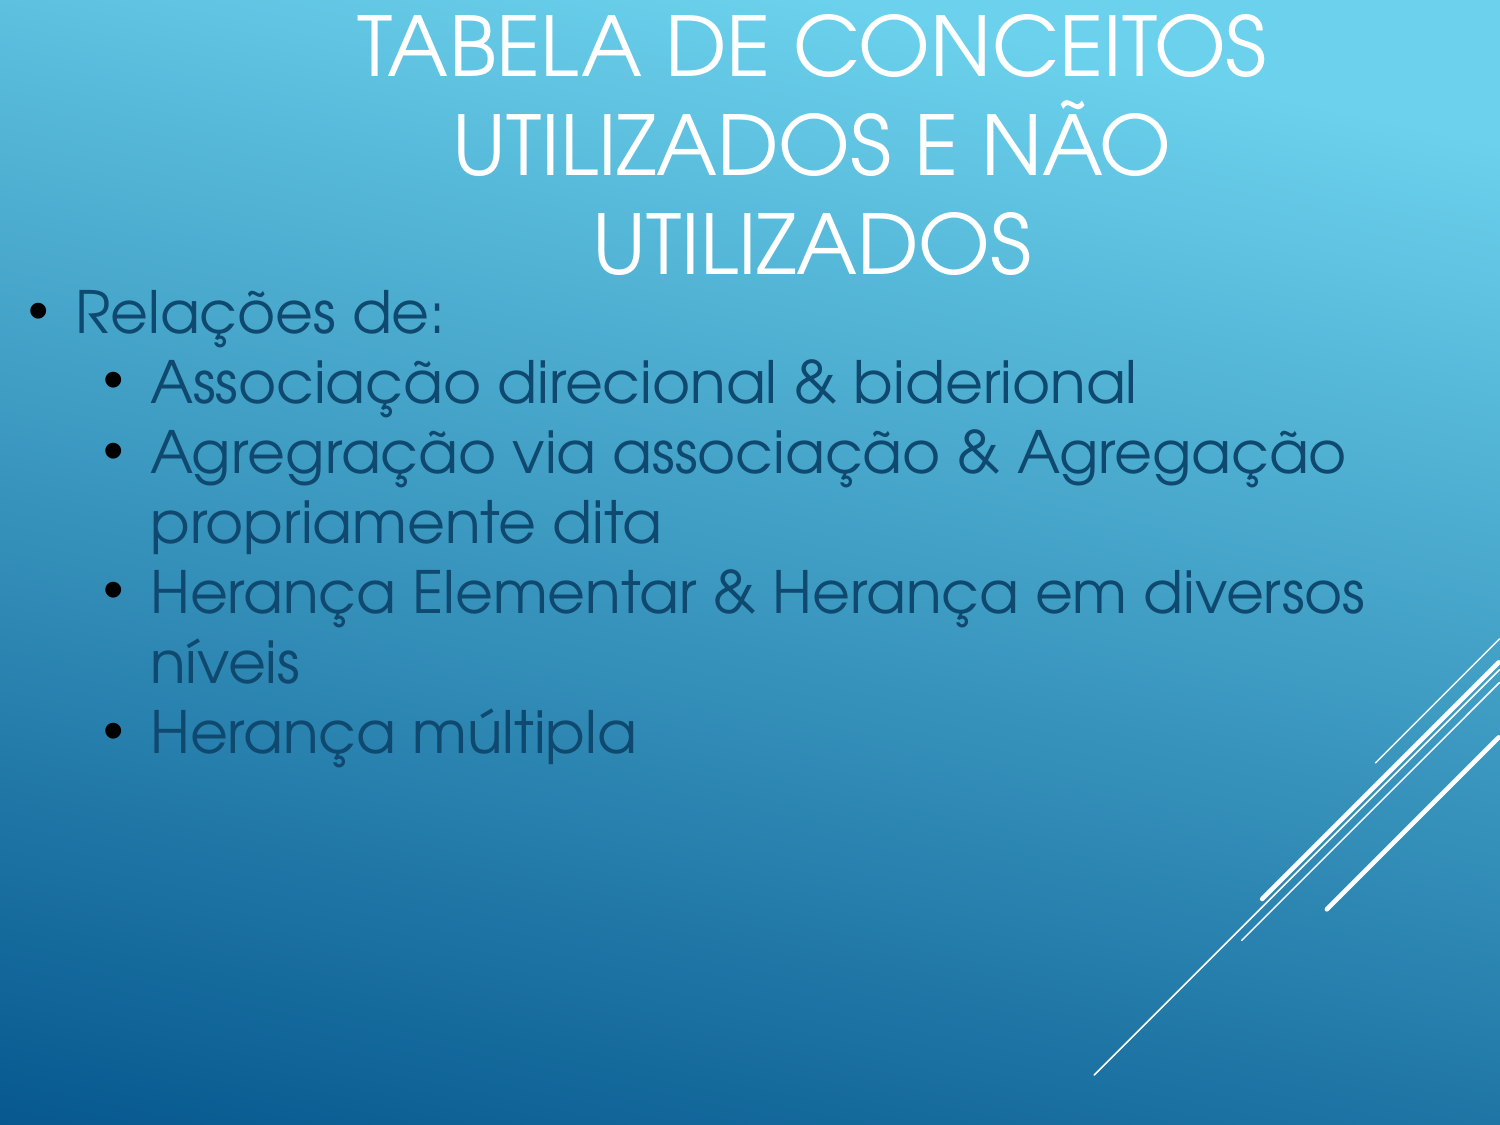

# Tabela de conceitos utilizados e não utilizados
Relações de:
Associação direcional & biderional
Agregração via associação & Agregação propriamente dita
Herança Elementar & Herança em diversos níveis
Herança múltipla